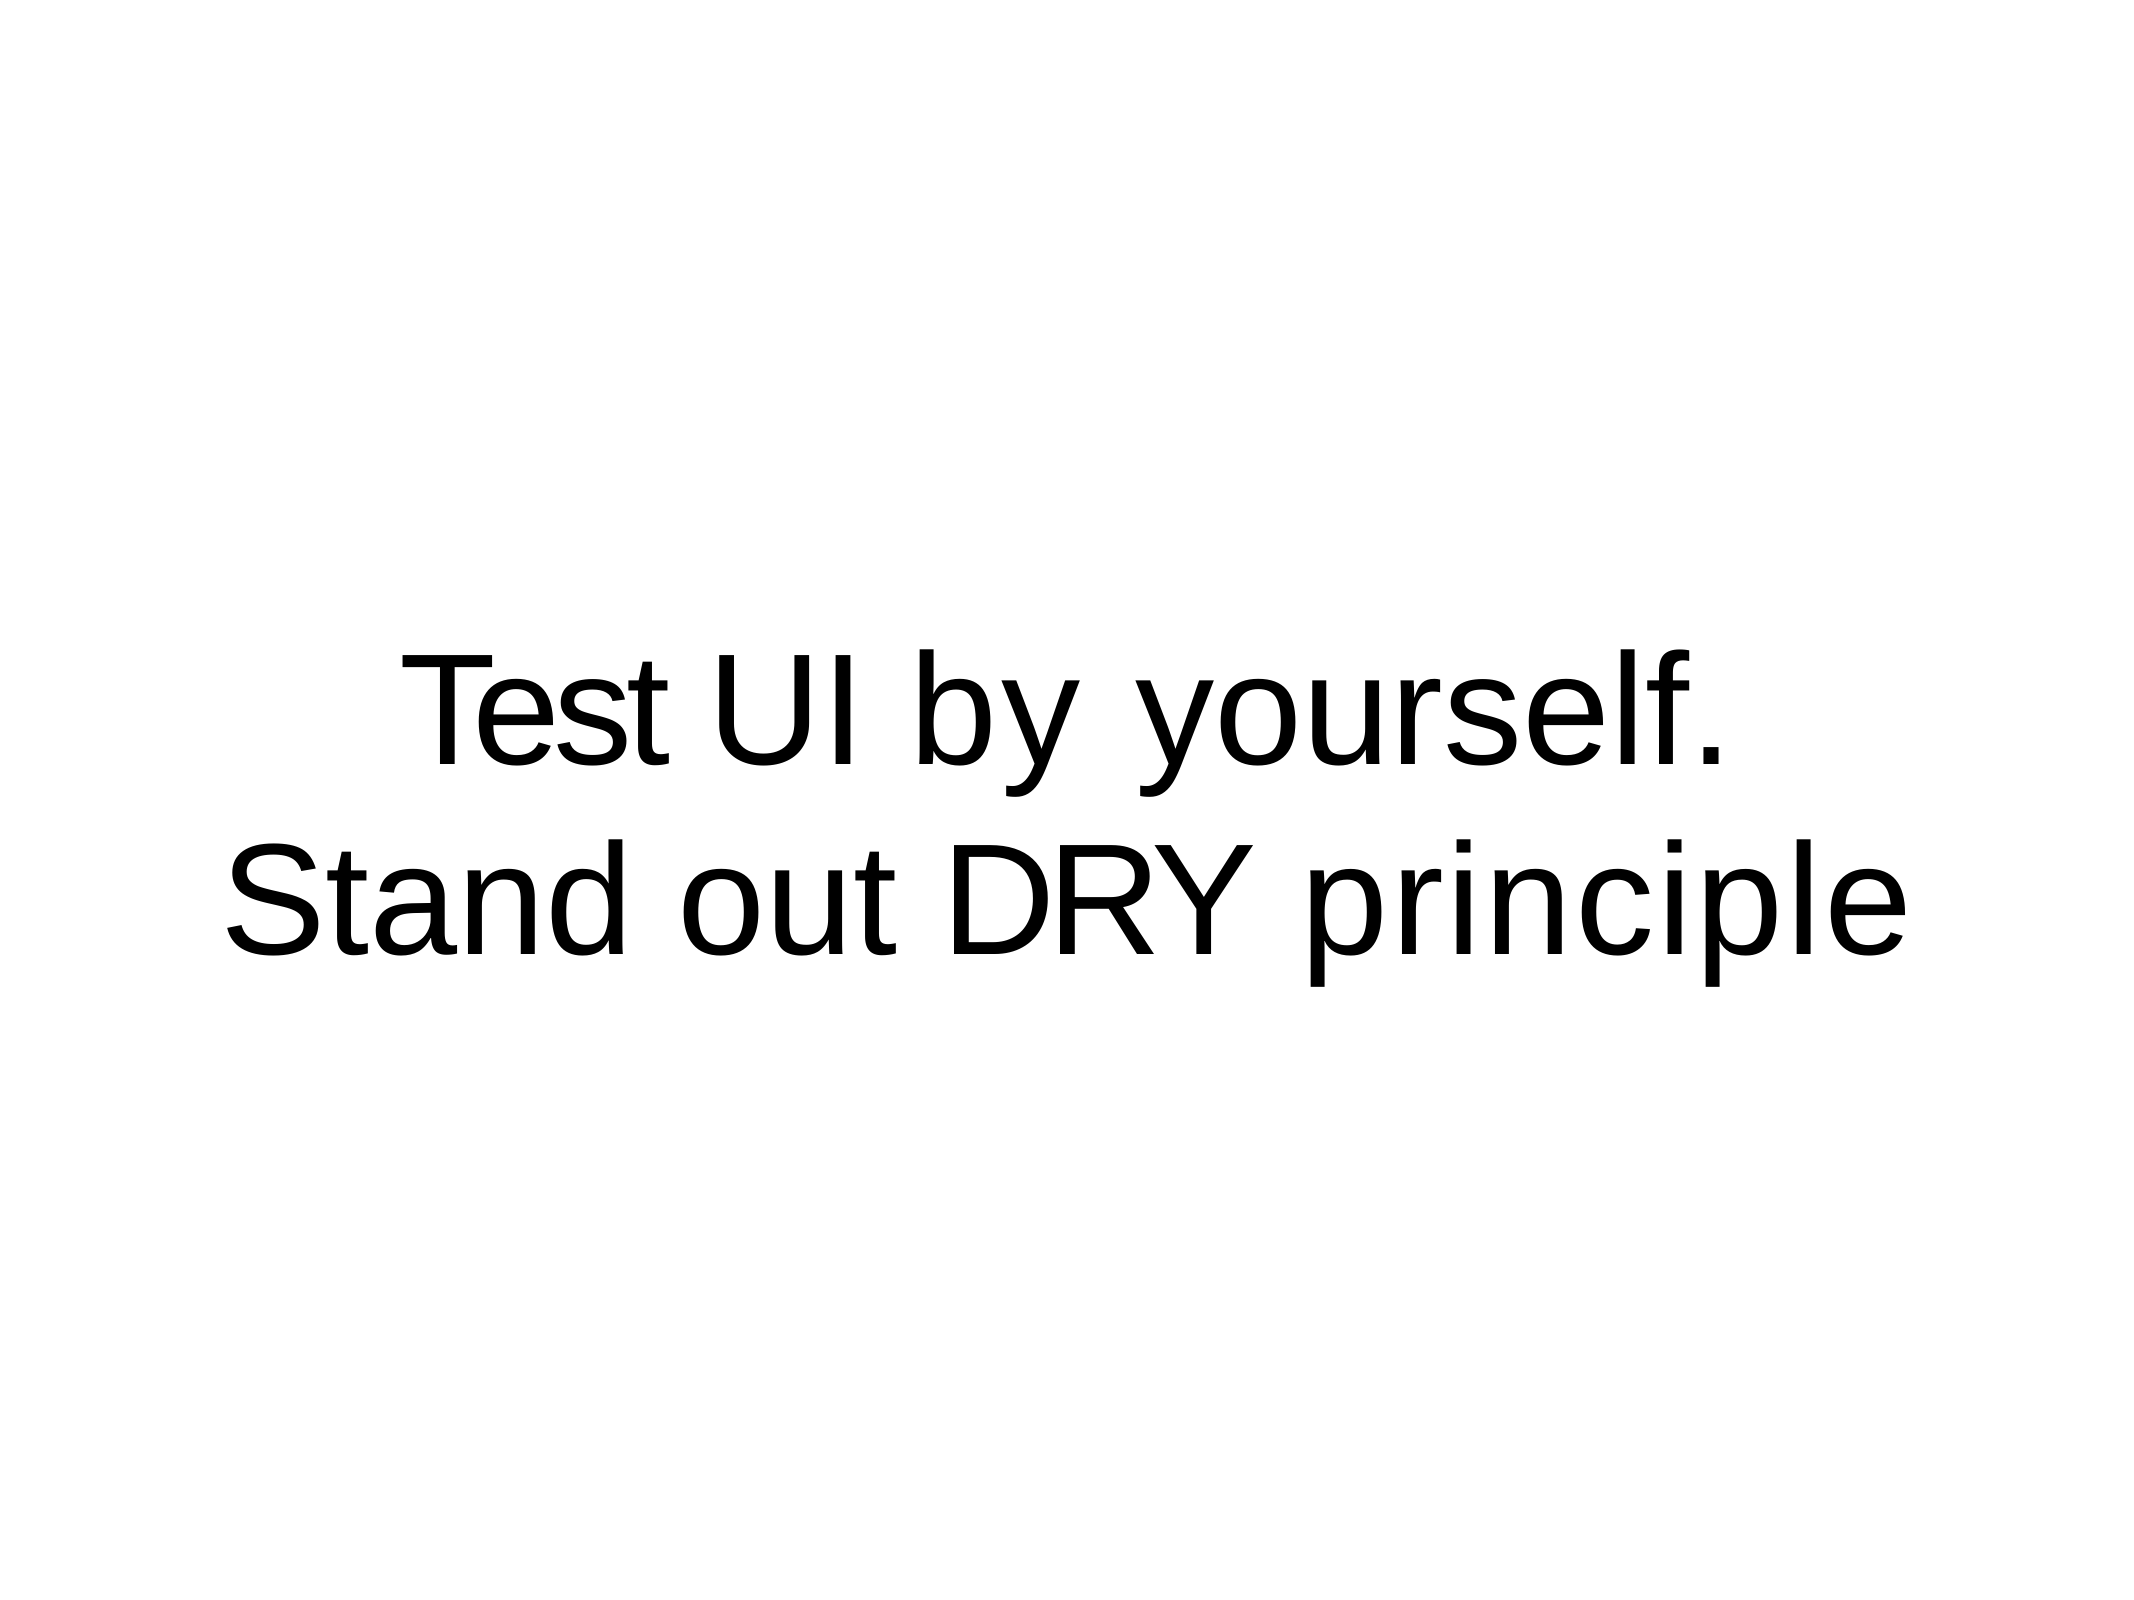

# Test UI by yourself.
Stand out DRY principle